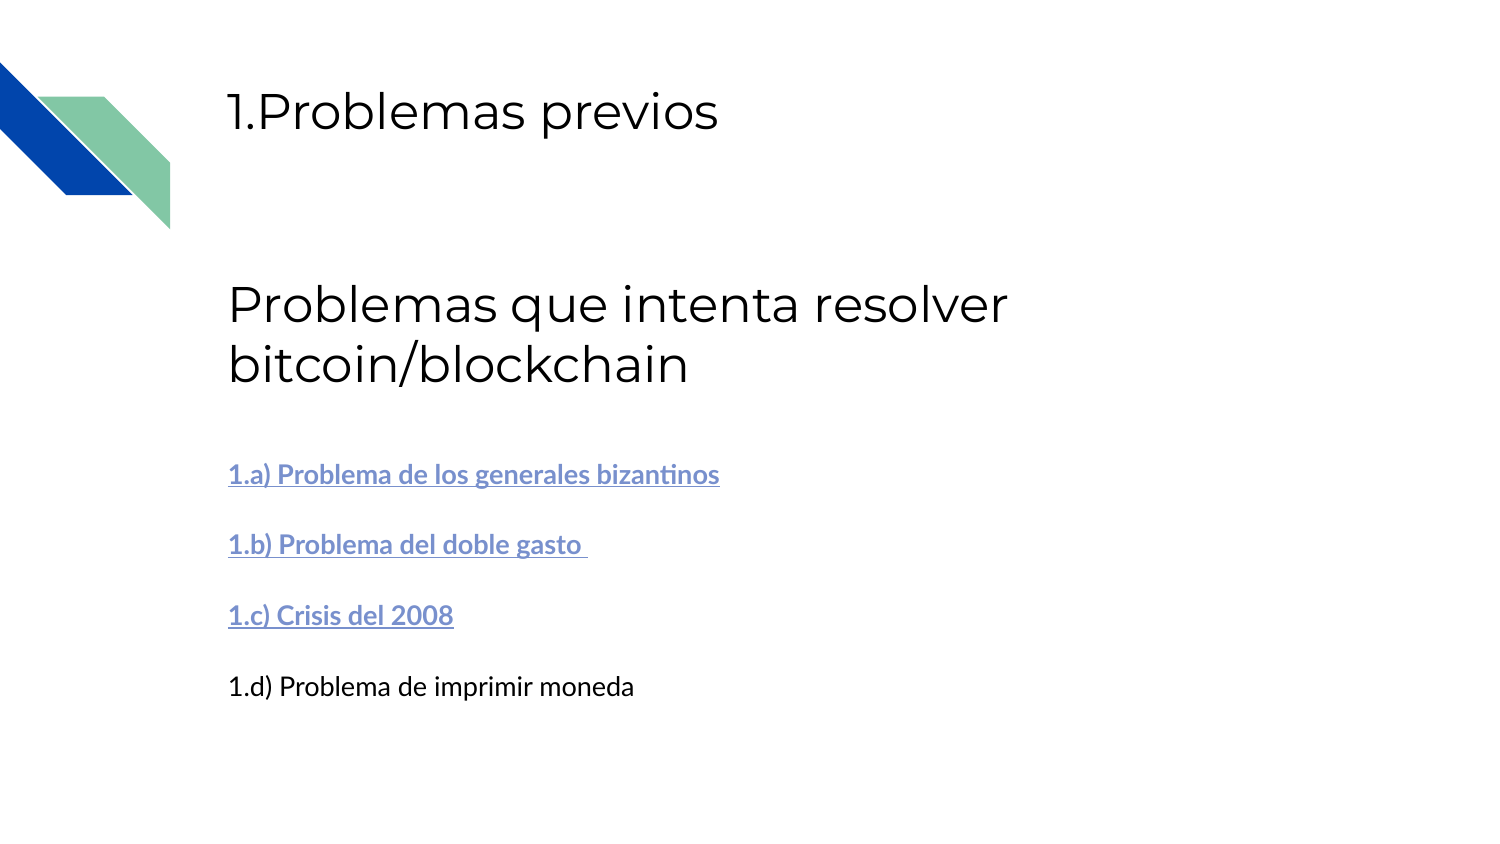

# 1.Problemas previos
Problemas que intenta resolver bitcoin/blockchain

1.a) Problema de los generales bizantinos
1.b) Problema del doble gasto
1.c) Crisis del 2008
1.d) Problema de imprimir moneda